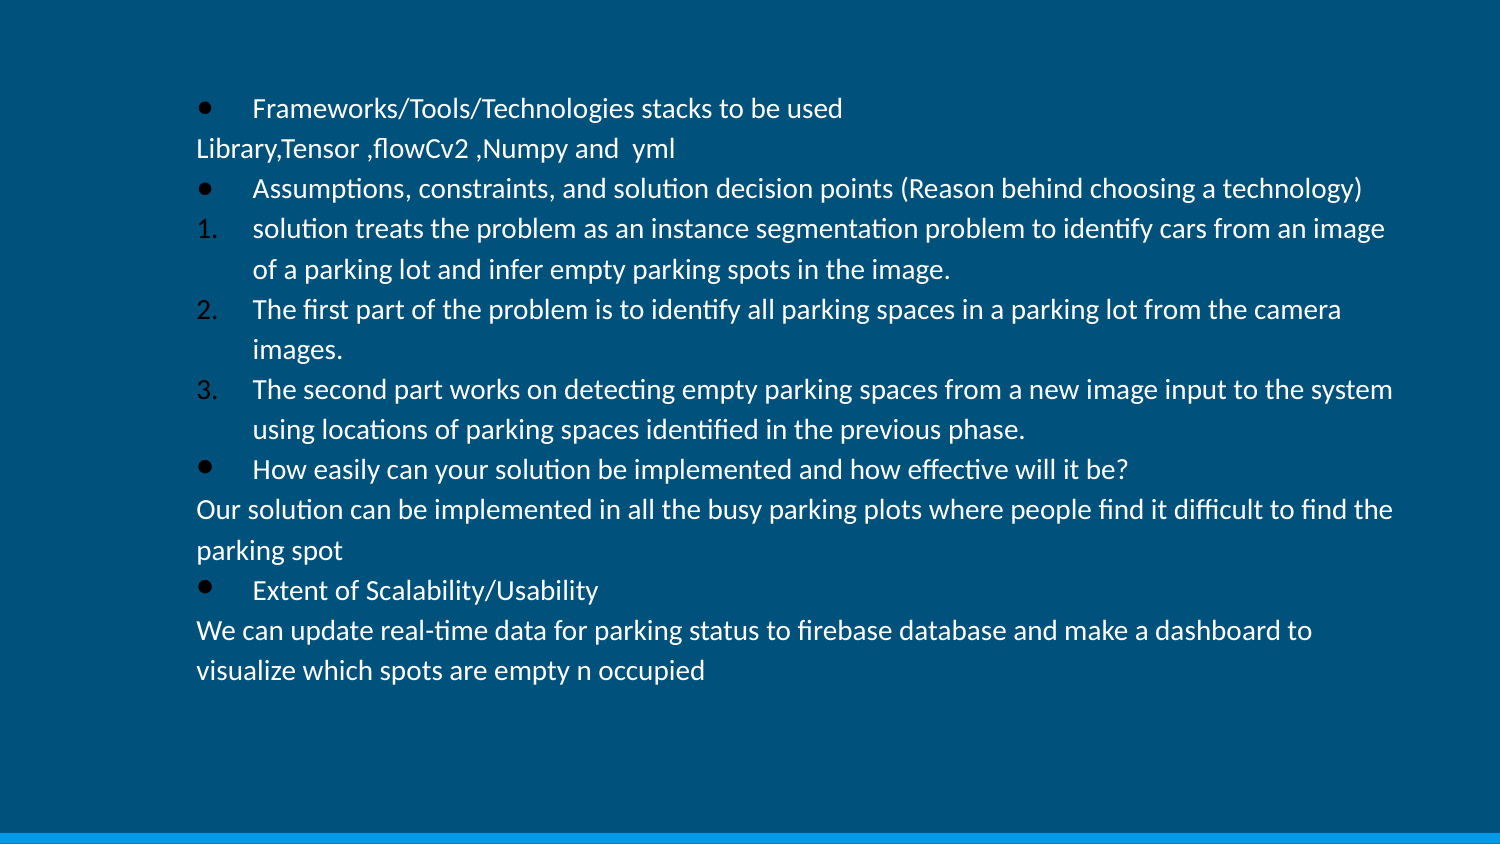

Frameworks/Tools/Technologies stacks to be used
Library,Tensor ,flowCv2 ,Numpy and  yml
Assumptions, constraints, and solution decision points (Reason behind choosing a technology)
solution treats the problem as an instance segmentation problem to identify cars from an image of a parking lot and infer empty parking spots in the image.
The first part of the problem is to identify all parking spaces in a parking lot from the camera images.
The second part works on detecting empty parking spaces from a new image input to the system using locations of parking spaces identified in the previous phase.
How easily can your solution be implemented and how effective will it be?
Our solution can be implemented in all the busy parking plots where people find it difficult to find the parking spot
Extent of Scalability/Usability
We can update real-time data for parking status to firebase database and make a dashboard to visualize which spots are empty n occupied